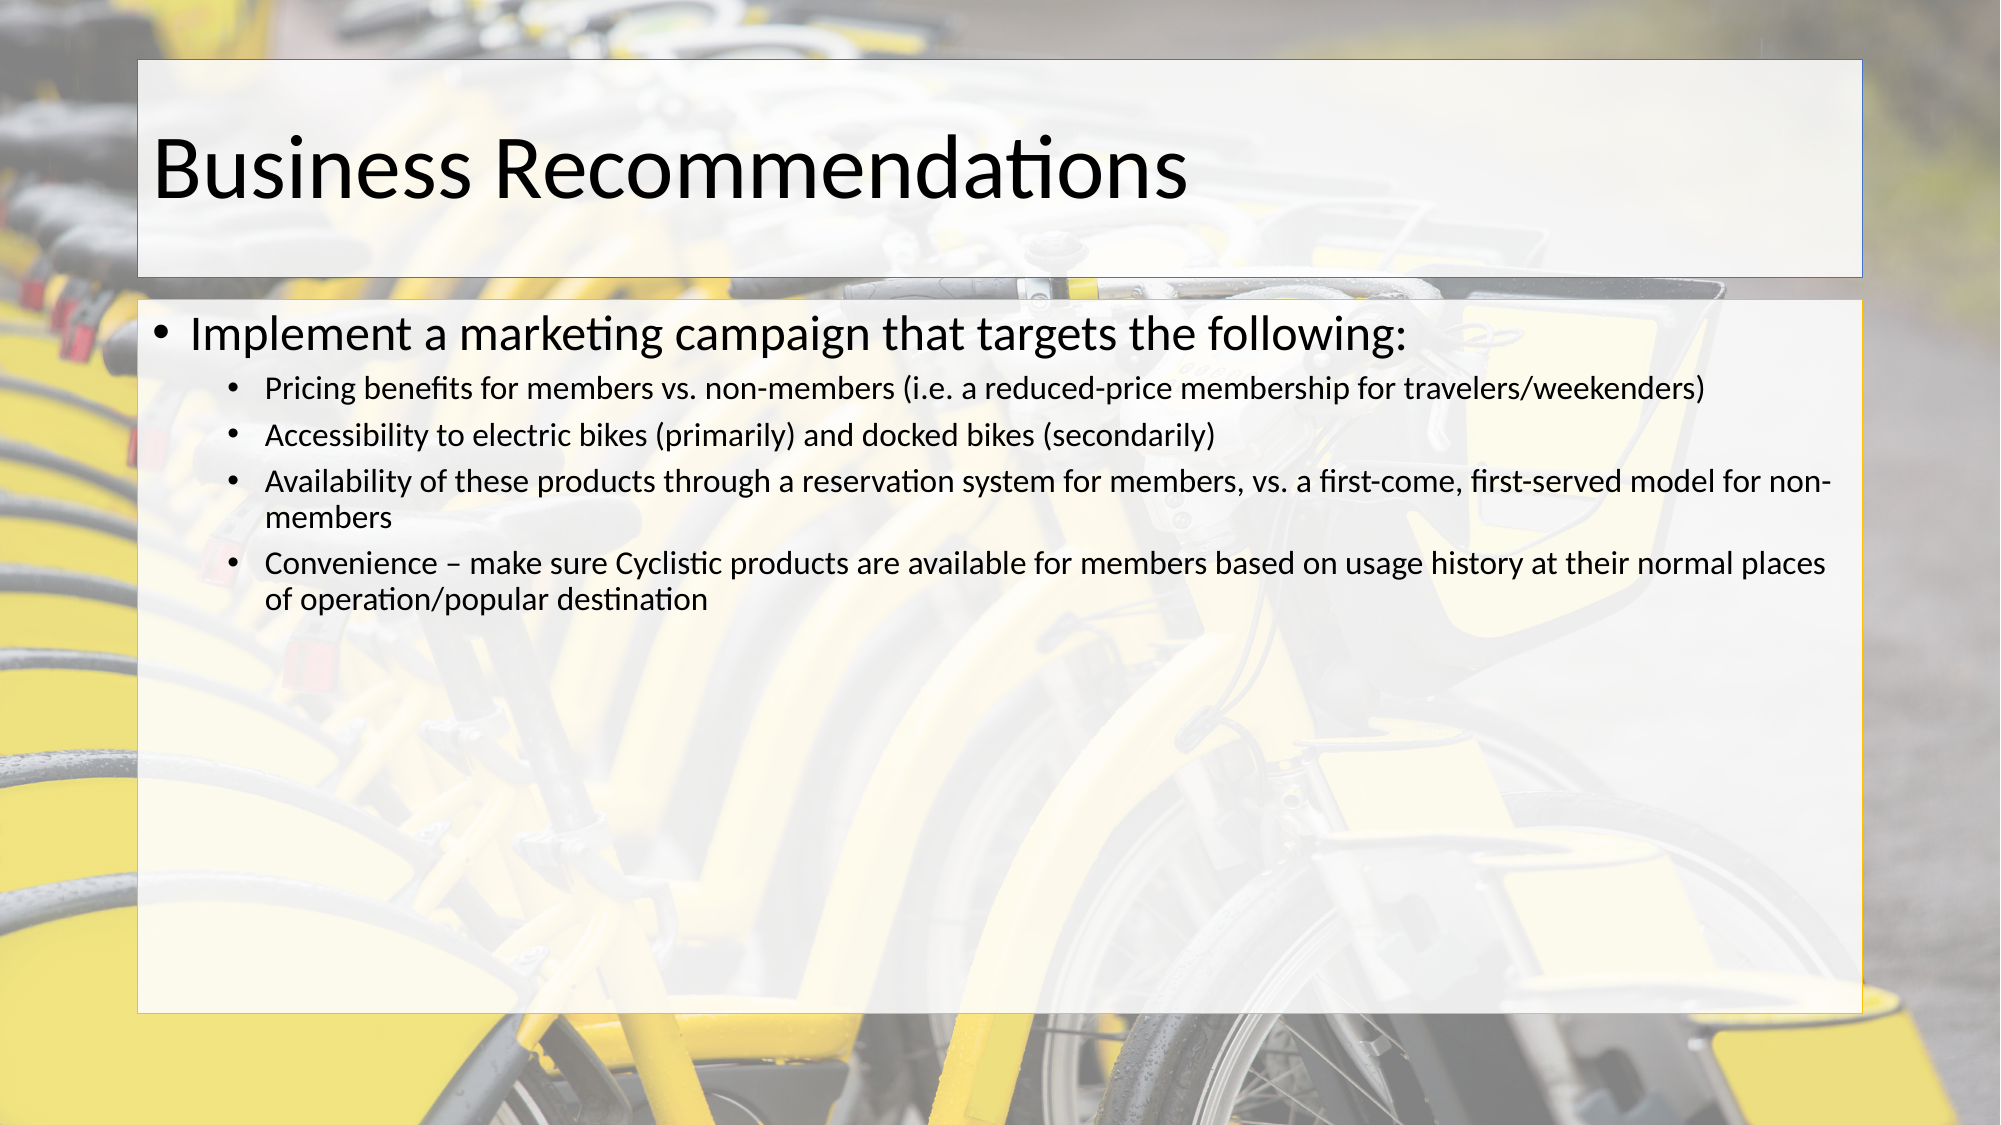

# Business Recommendations
Implement a marketing campaign that targets the following:
Pricing benefits for members vs. non-members (i.e. a reduced-price membership for travelers/weekenders)
Accessibility to electric bikes (primarily) and docked bikes (secondarily)
Availability of these products through a reservation system for members, vs. a first-come, first-served model for non-members
Convenience – make sure Cyclistic products are available for members based on usage history at their normal places of operation/popular destination